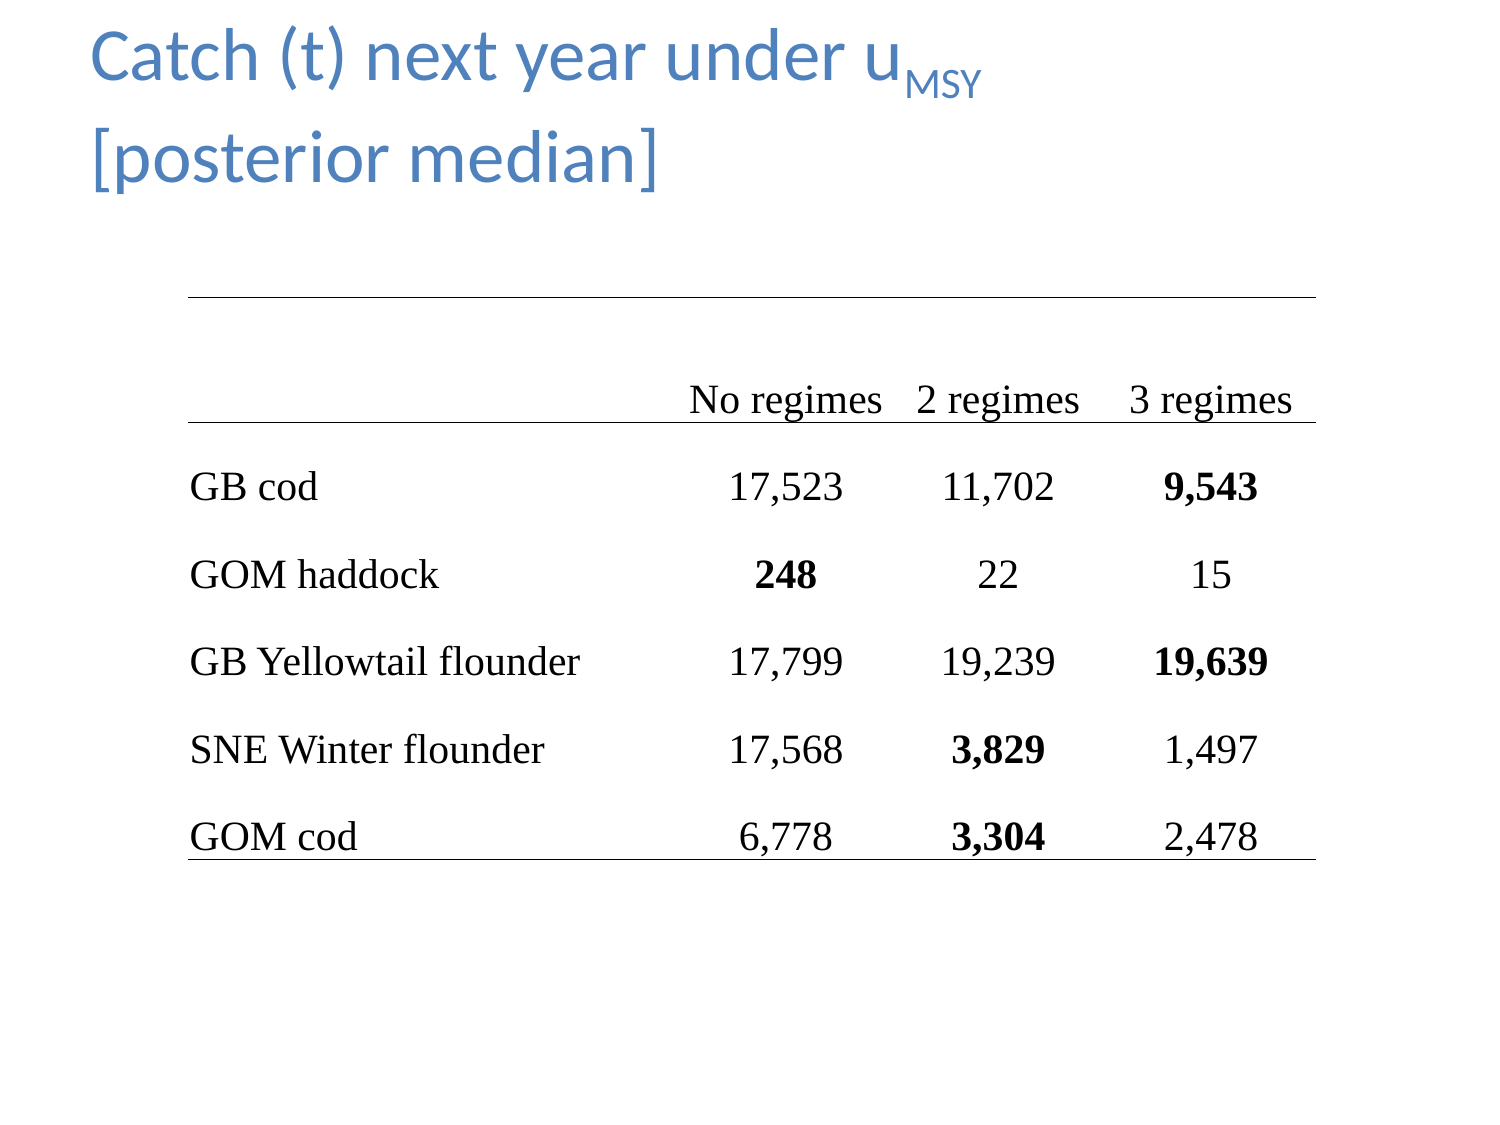

# Catch (t) next year under uMSY [posterior median]
|  | No regimes | 2 regimes | 3 regimes |
| --- | --- | --- | --- |
| GB cod | 17,523 | 11,702 | 9,543 |
| GOM haddock | 248 | 22 | 15 |
| GB Yellowtail flounder | 17,799 | 19,239 | 19,639 |
| SNE Winter flounder | 17,568 | 3,829 | 1,497 |
| GOM cod | 6,778 | 3,304 | 2,478 |